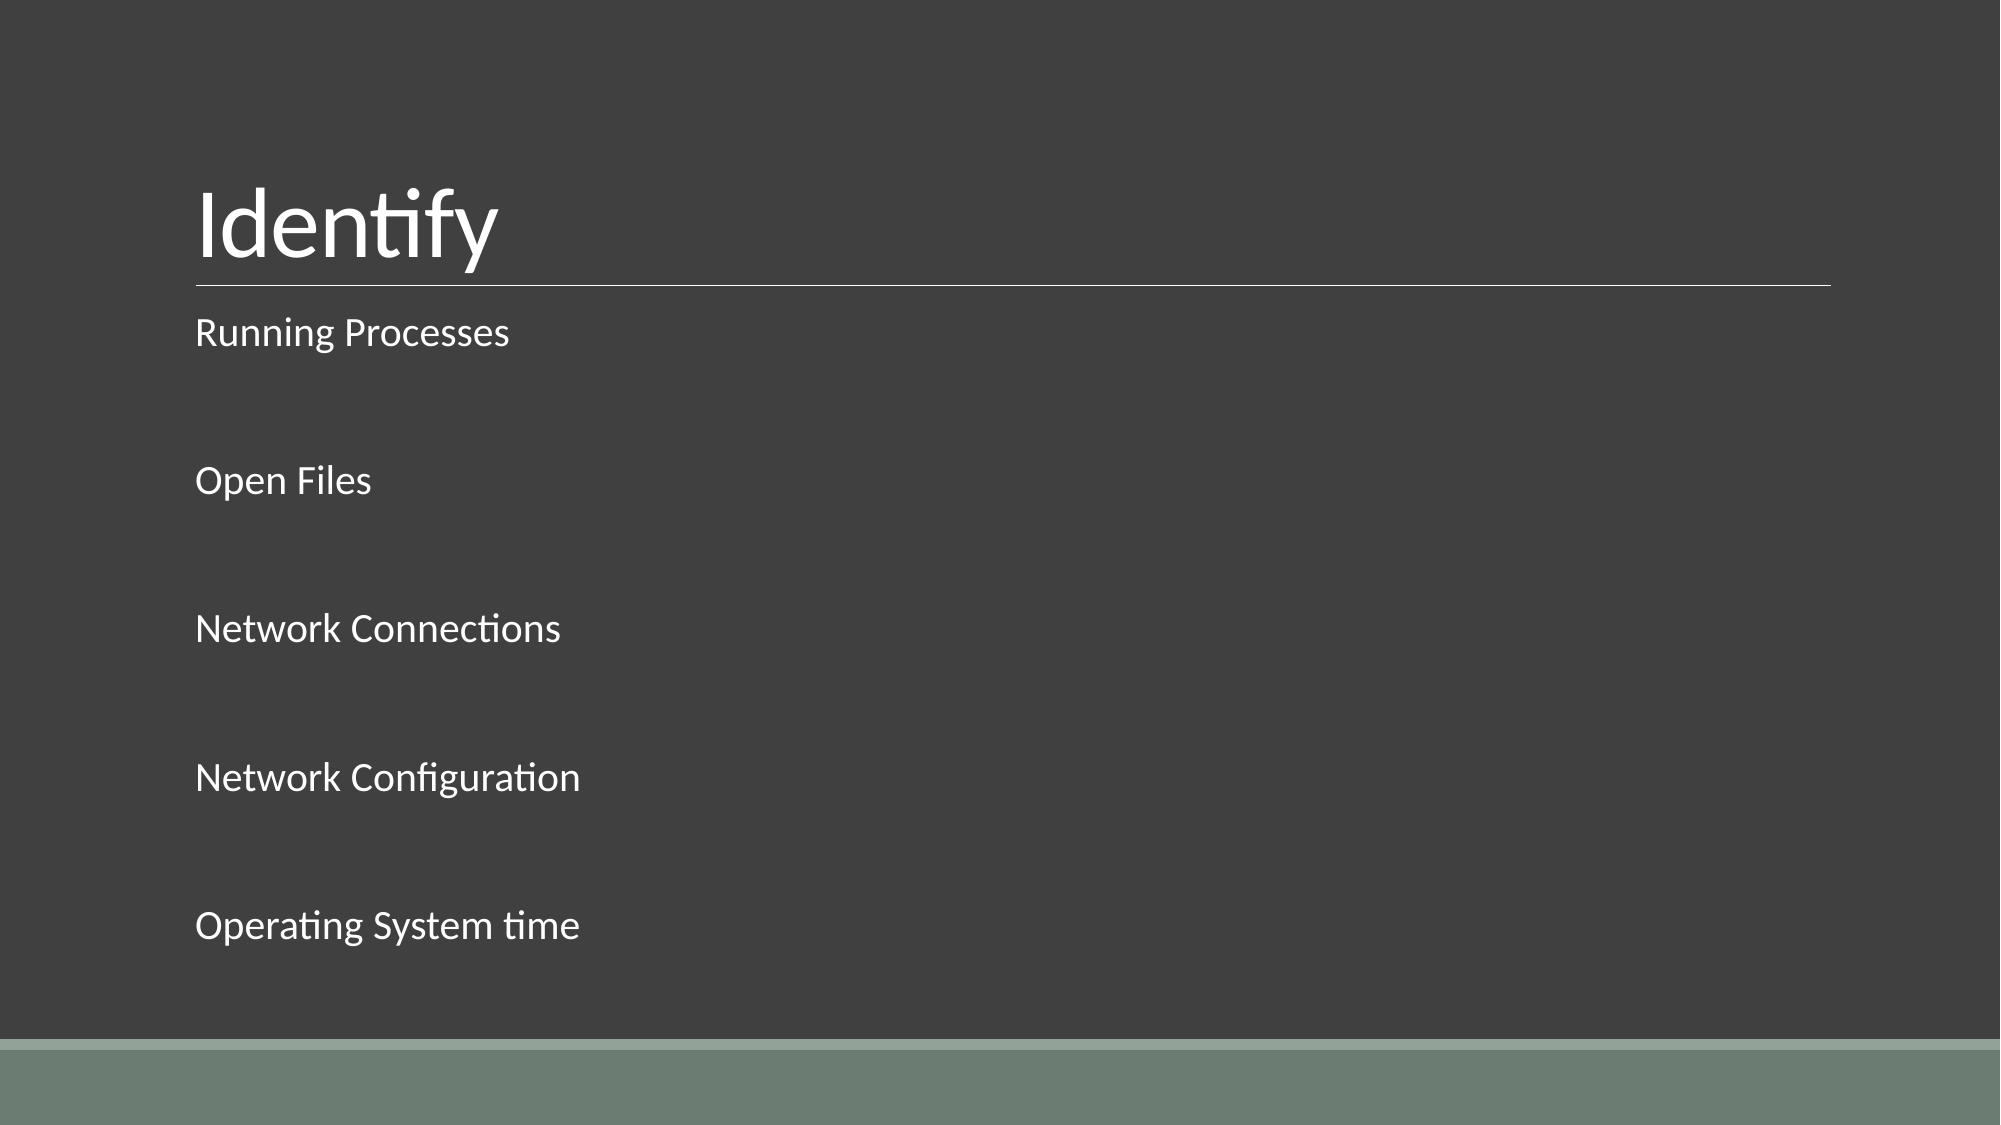

# Identify
Running Processes

Open Files

Network Connections

Network Configuration

Operating System time